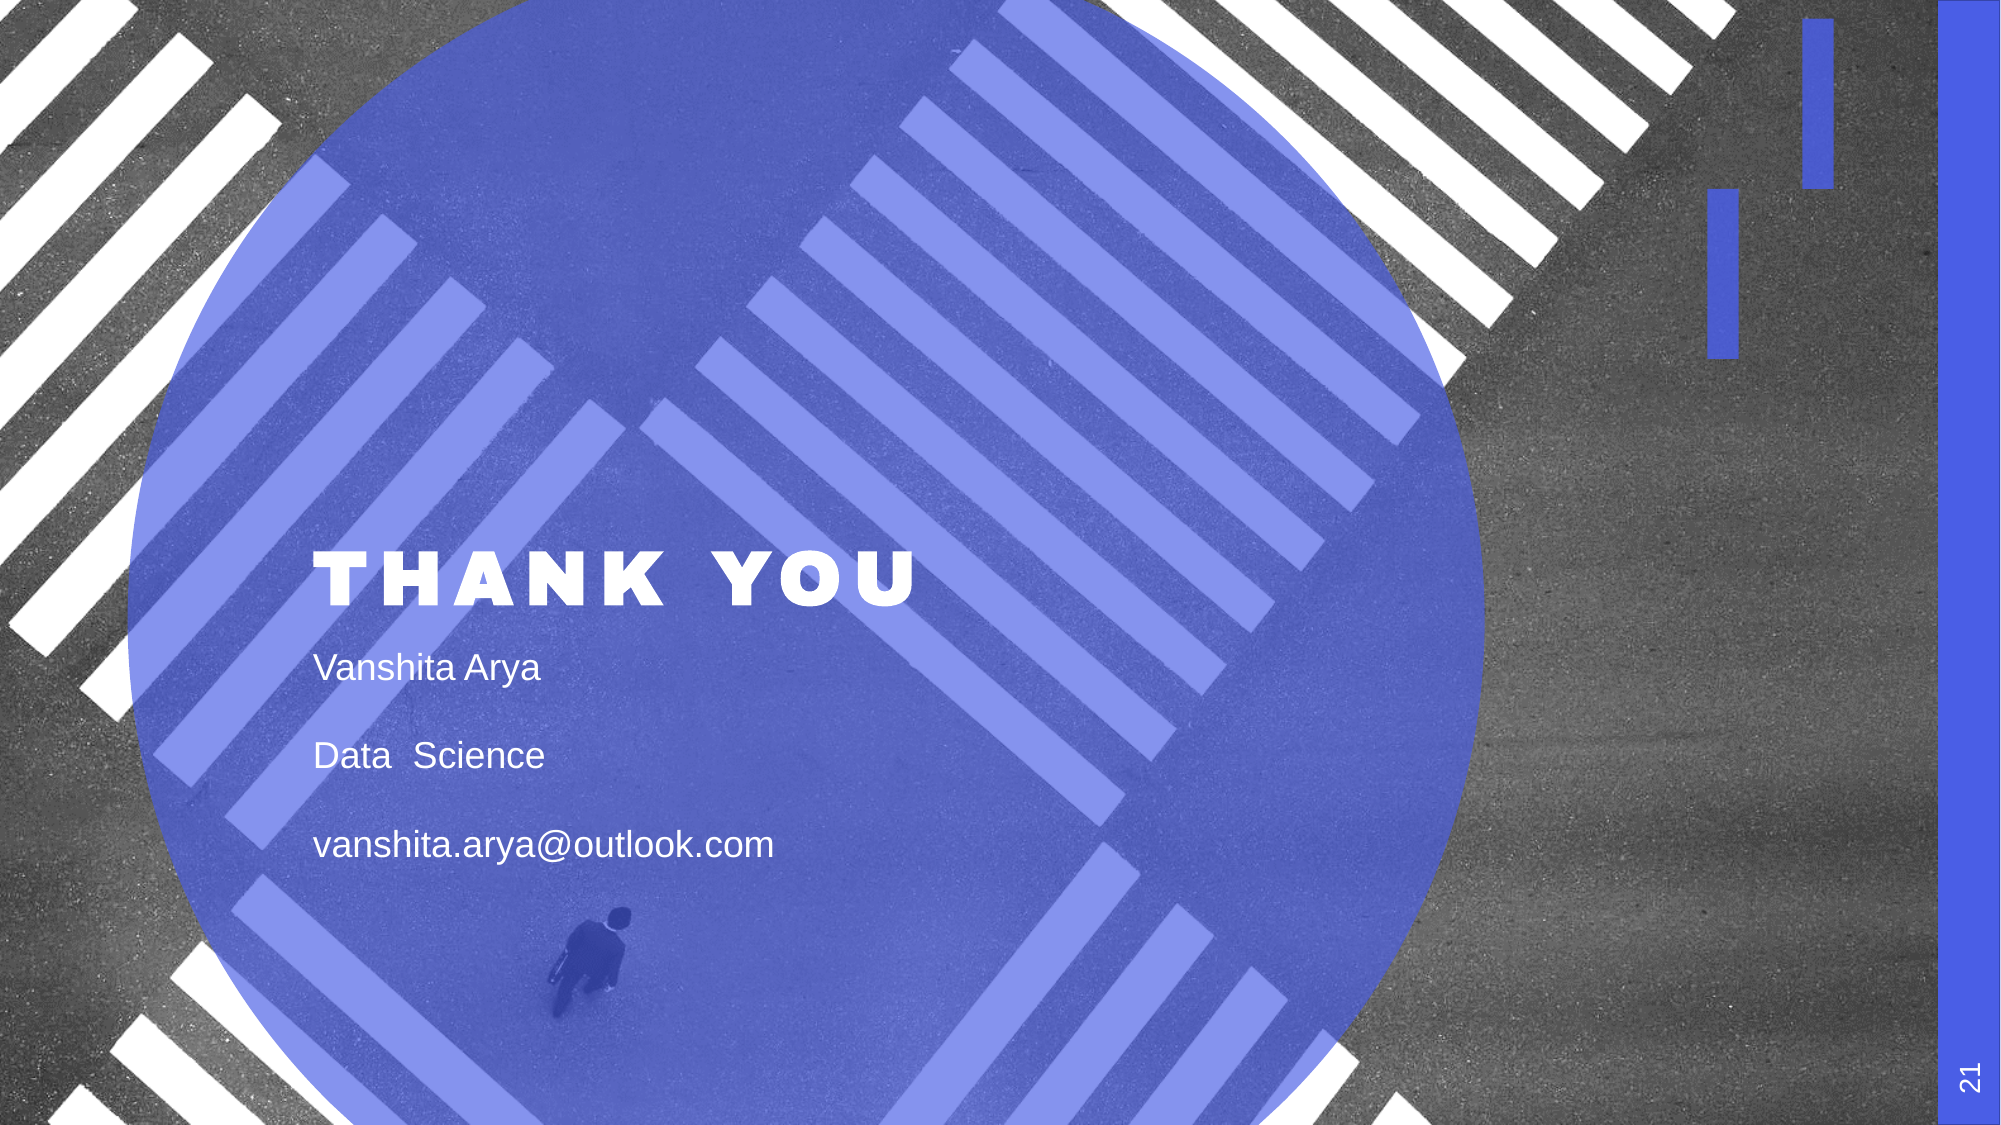

# THANK YOU
Vanshita Arya
Data  Science
vanshita.arya@outlook.com
21